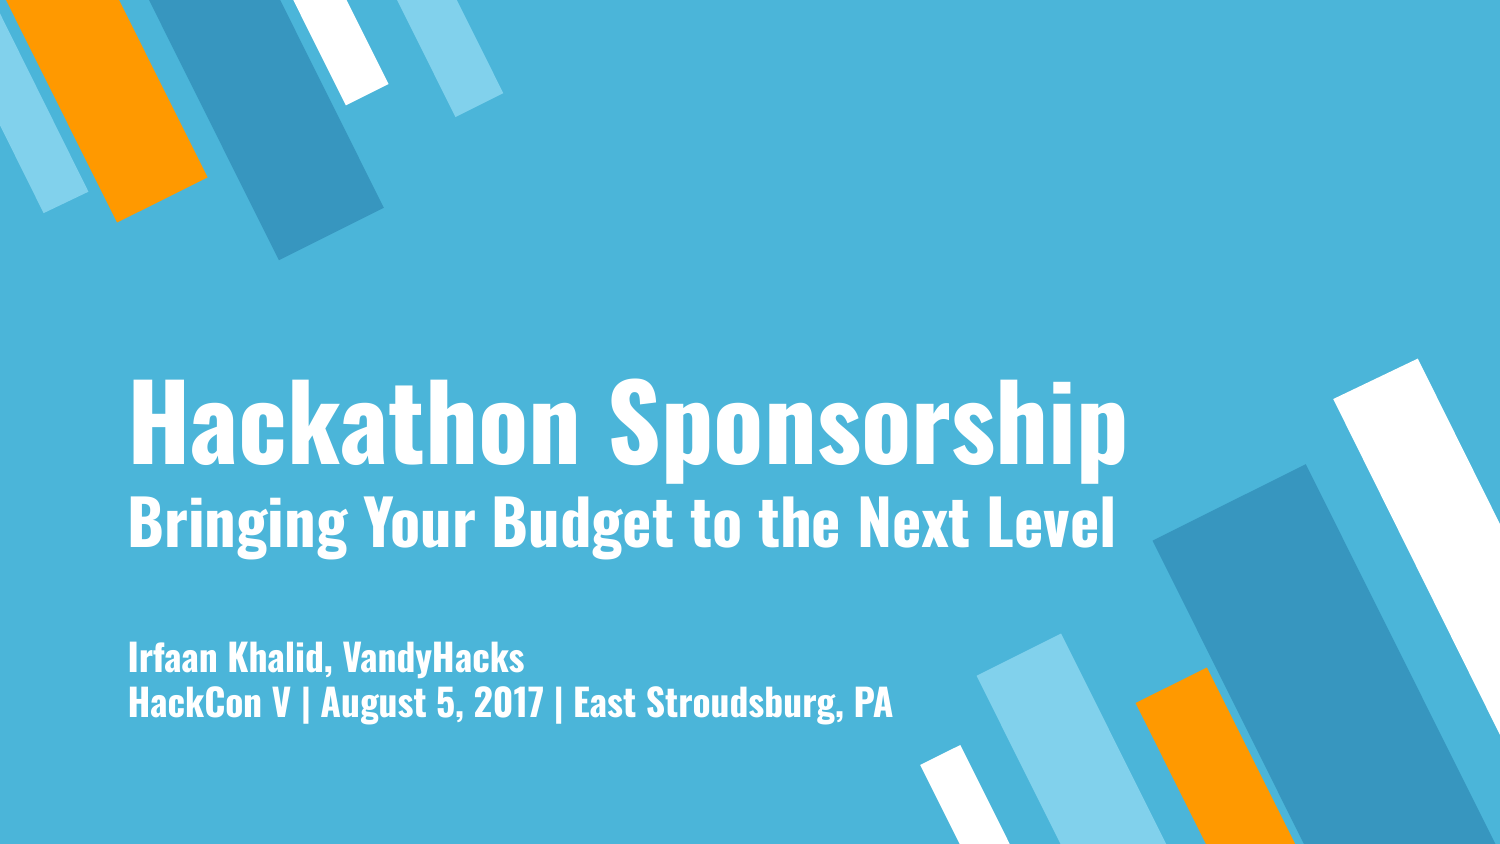

# Hackathon Sponsorship
Bringing Your Budget to the Next Level

Irfaan Khalid, VandyHacks
HackCon V | August 5, 2017 | East Stroudsburg, PA